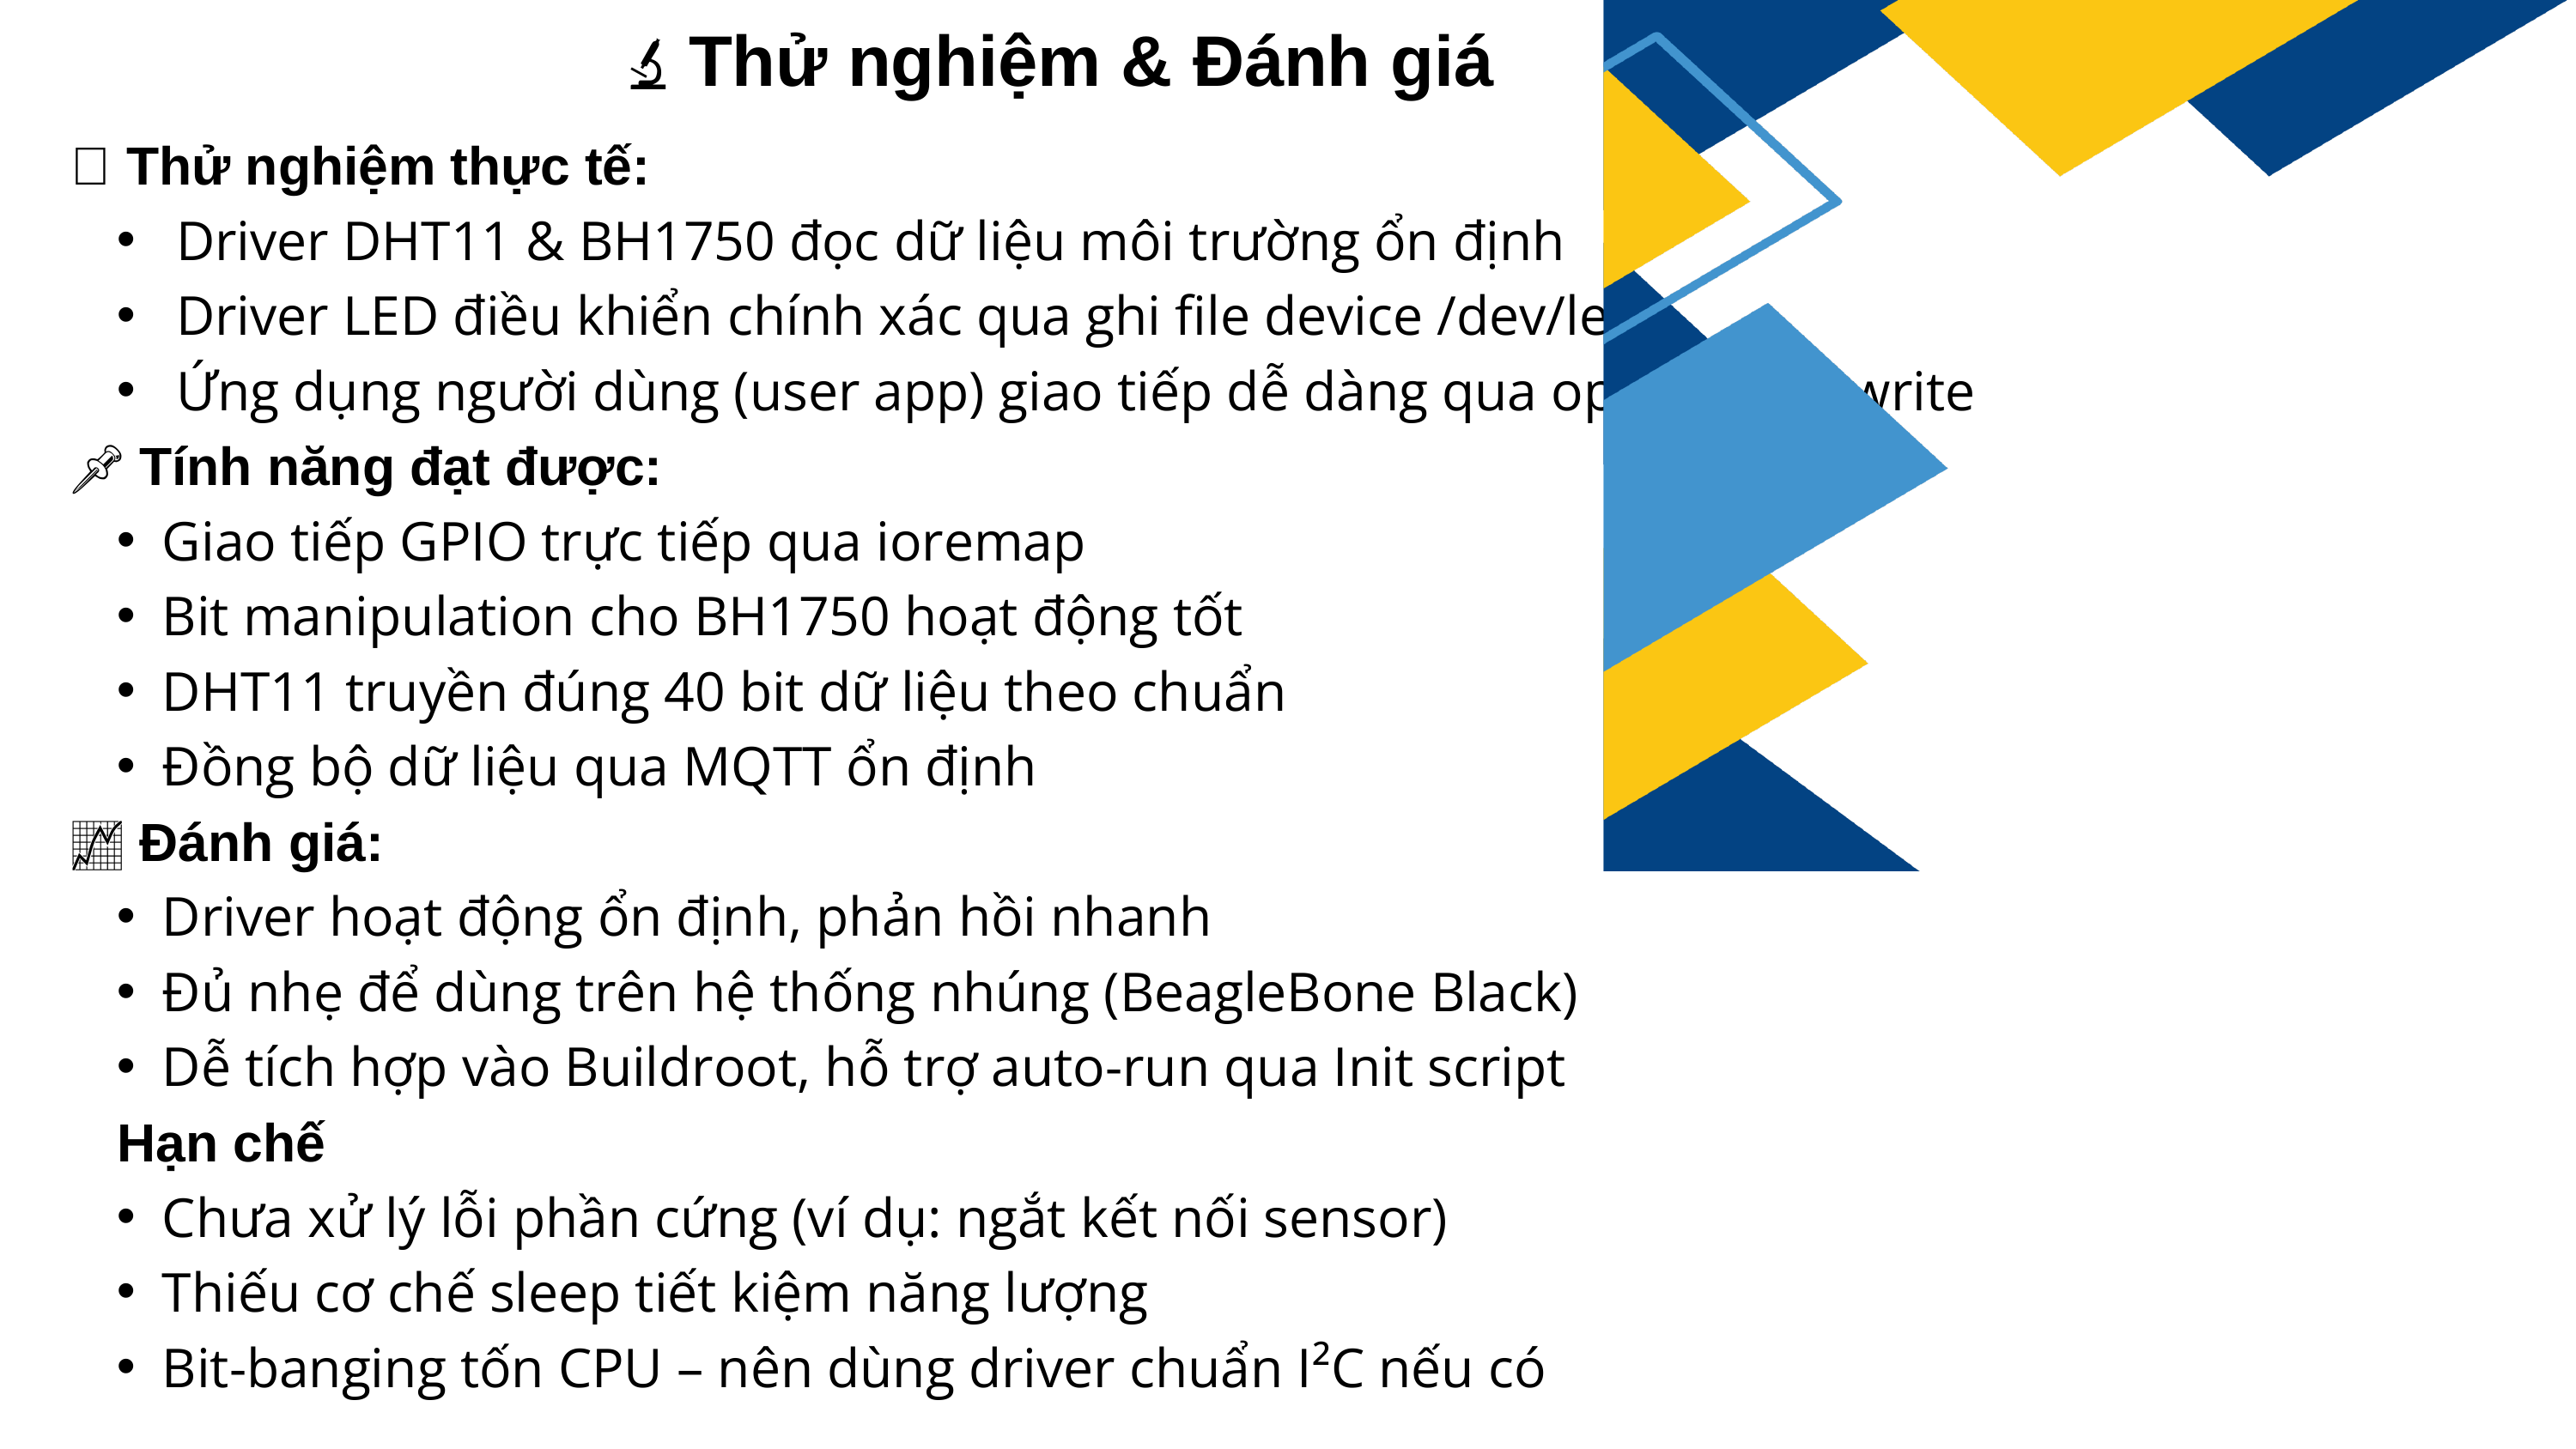

🔬 Thử nghiệm & Đánh giá

🧪 Thử nghiệm thực tế:
 Driver DHT11 & BH1750 đọc dữ liệu môi trường ổn định
 Driver LED điều khiển chính xác qua ghi file device /dev/led
 Ứng dụng người dùng (user app) giao tiếp dễ dàng qua open, read, write
📌 Tính năng đạt được:
Giao tiếp GPIO trực tiếp qua ioremap
Bit manipulation cho BH1750 hoạt động tốt
DHT11 truyền đúng 40 bit dữ liệu theo chuẩn
Đồng bộ dữ liệu qua MQTT ổn định
📈 Đánh giá:
Driver hoạt động ổn định, phản hồi nhanh
Đủ nhẹ để dùng trên hệ thống nhúng (BeagleBone Black)
Dễ tích hợp vào Buildroot, hỗ trợ auto-run qua Init script
🧩 Hạn chế
Chưa xử lý lỗi phần cứng (ví dụ: ngắt kết nối sensor)
Thiếu cơ chế sleep tiết kiệm năng lượng
Bit-banging tốn CPU – nên dùng driver chuẩn I²C nếu có